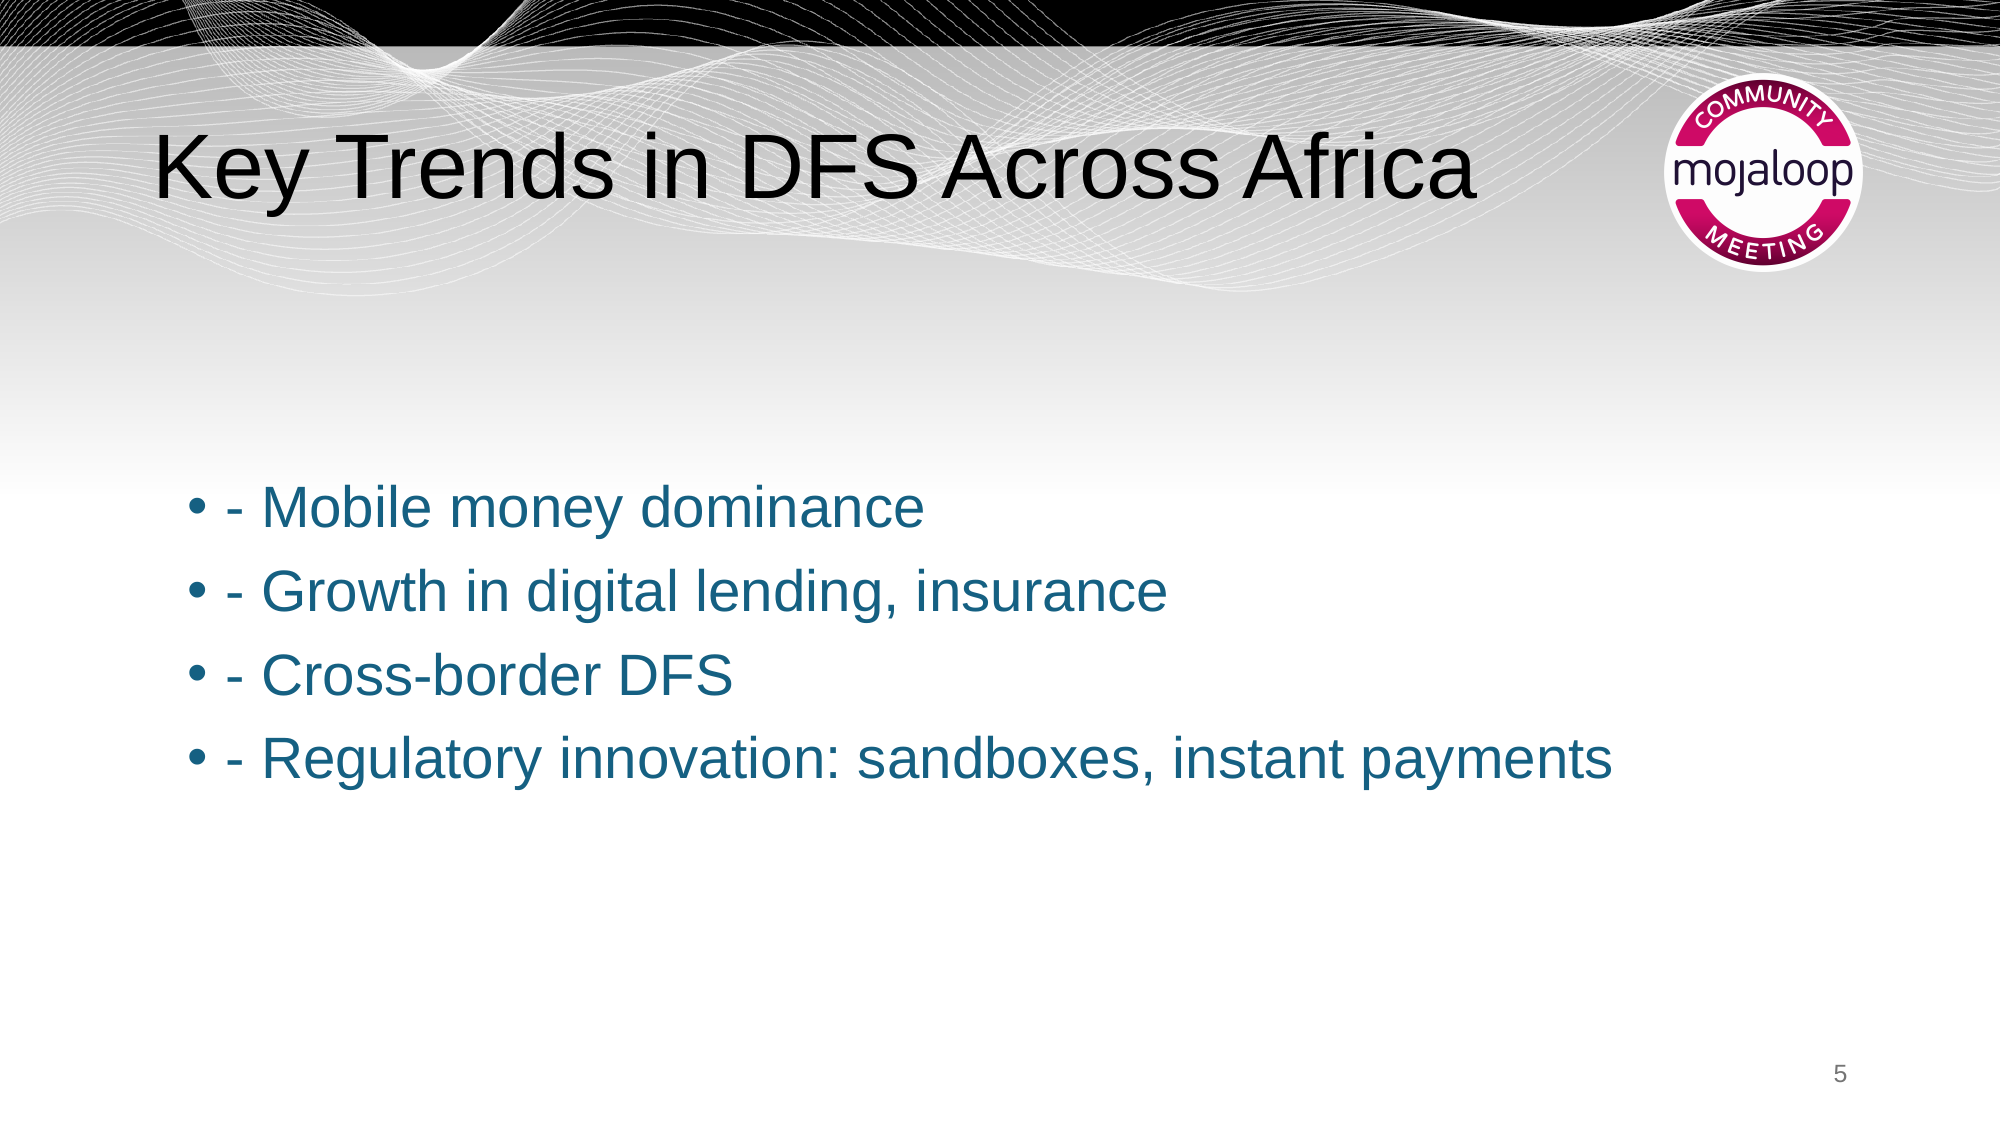

# Key Trends in DFS Across Africa
- Mobile money dominance
- Growth in digital lending, insurance
- Cross-border DFS
- Regulatory innovation: sandboxes, instant payments
5